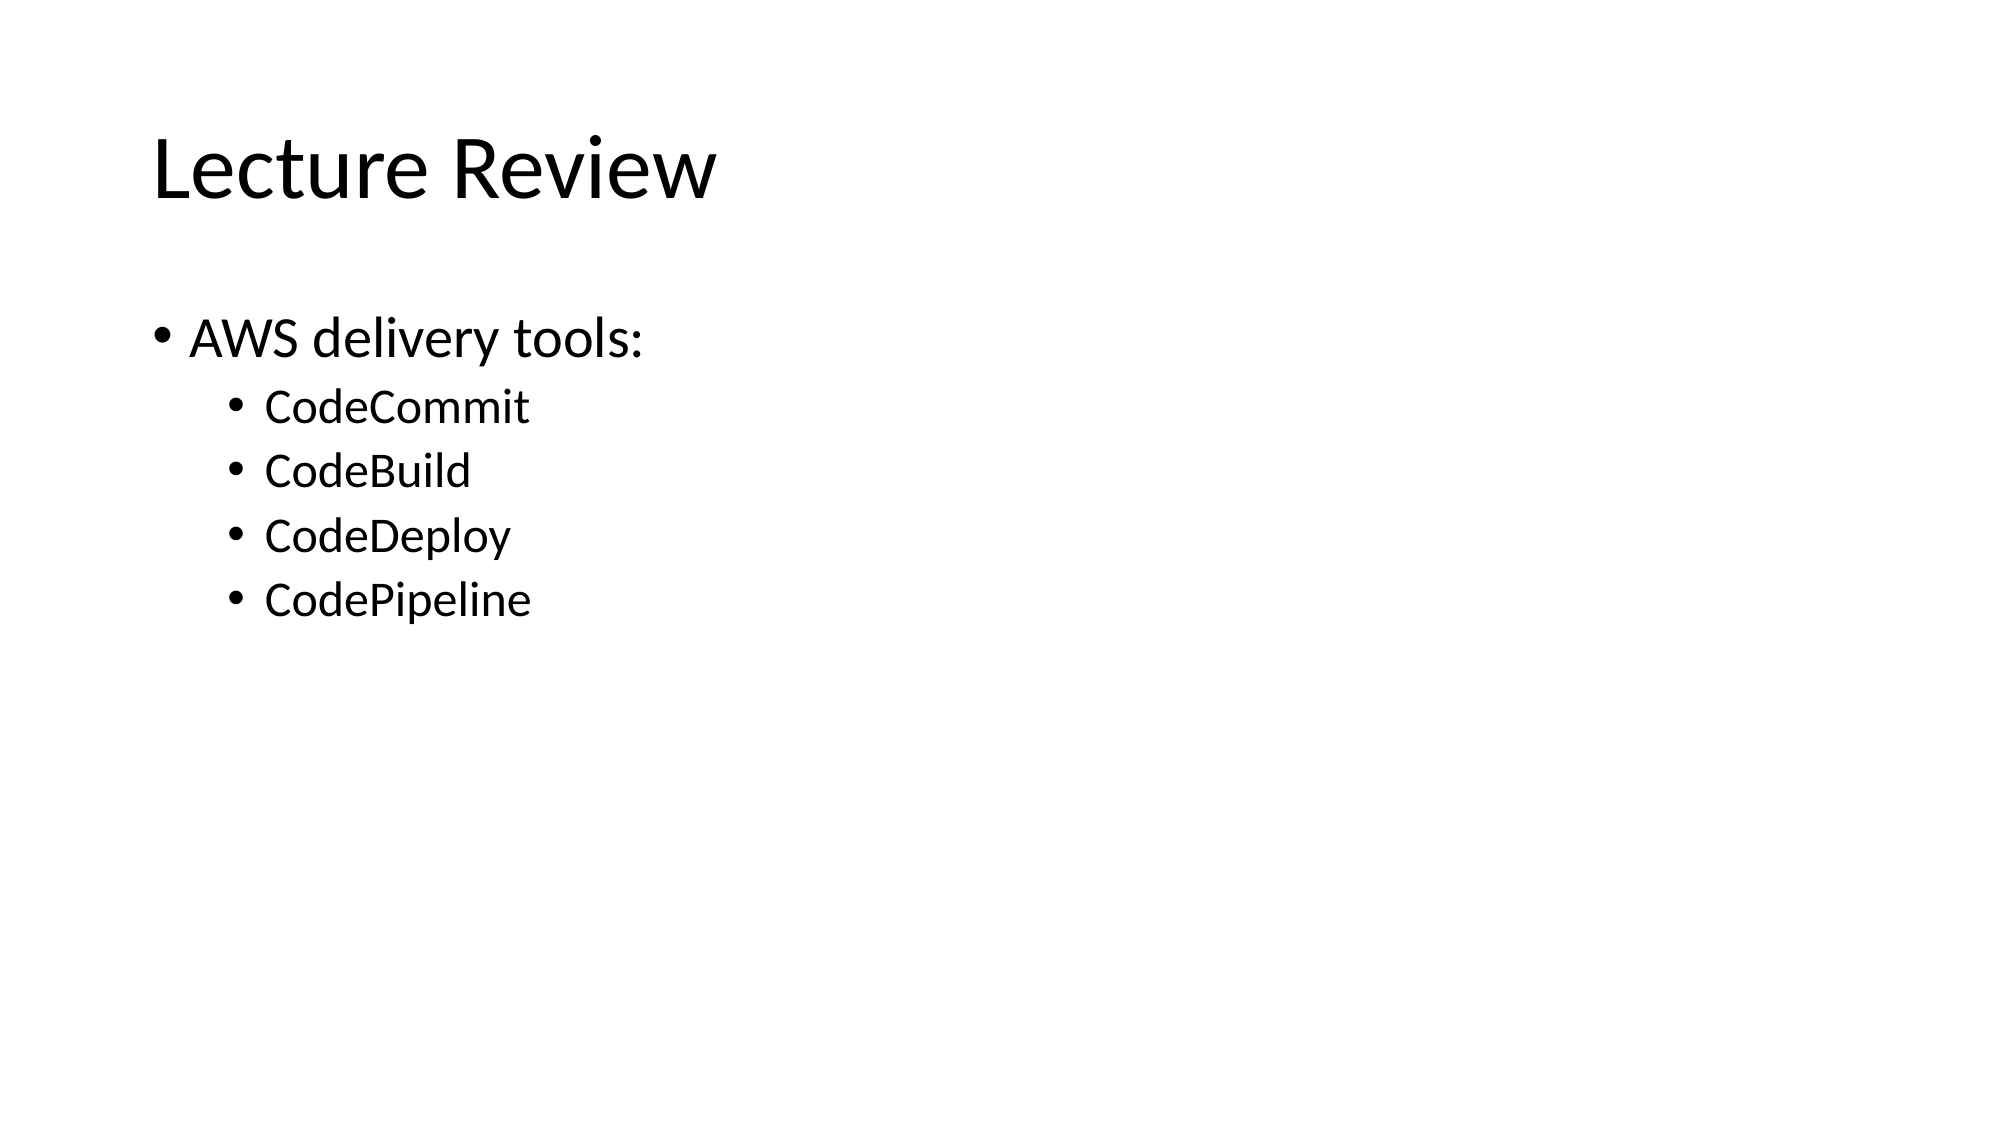

# Lecture Review
AWS delivery tools:
CodeCommit
CodeBuild
CodeDeploy
CodePipeline